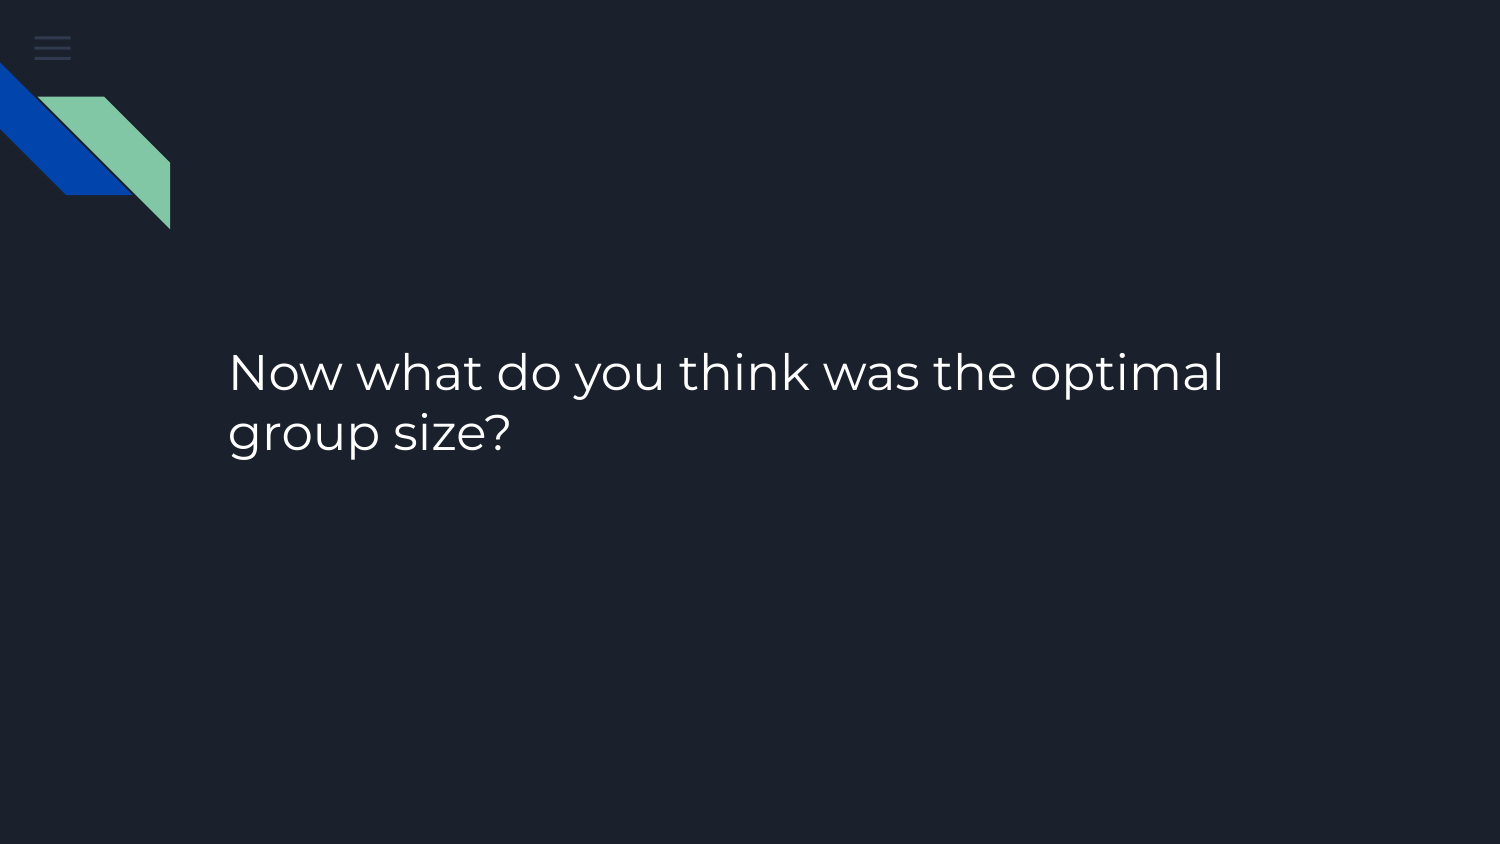

# Now what do you think was the optimal group size?